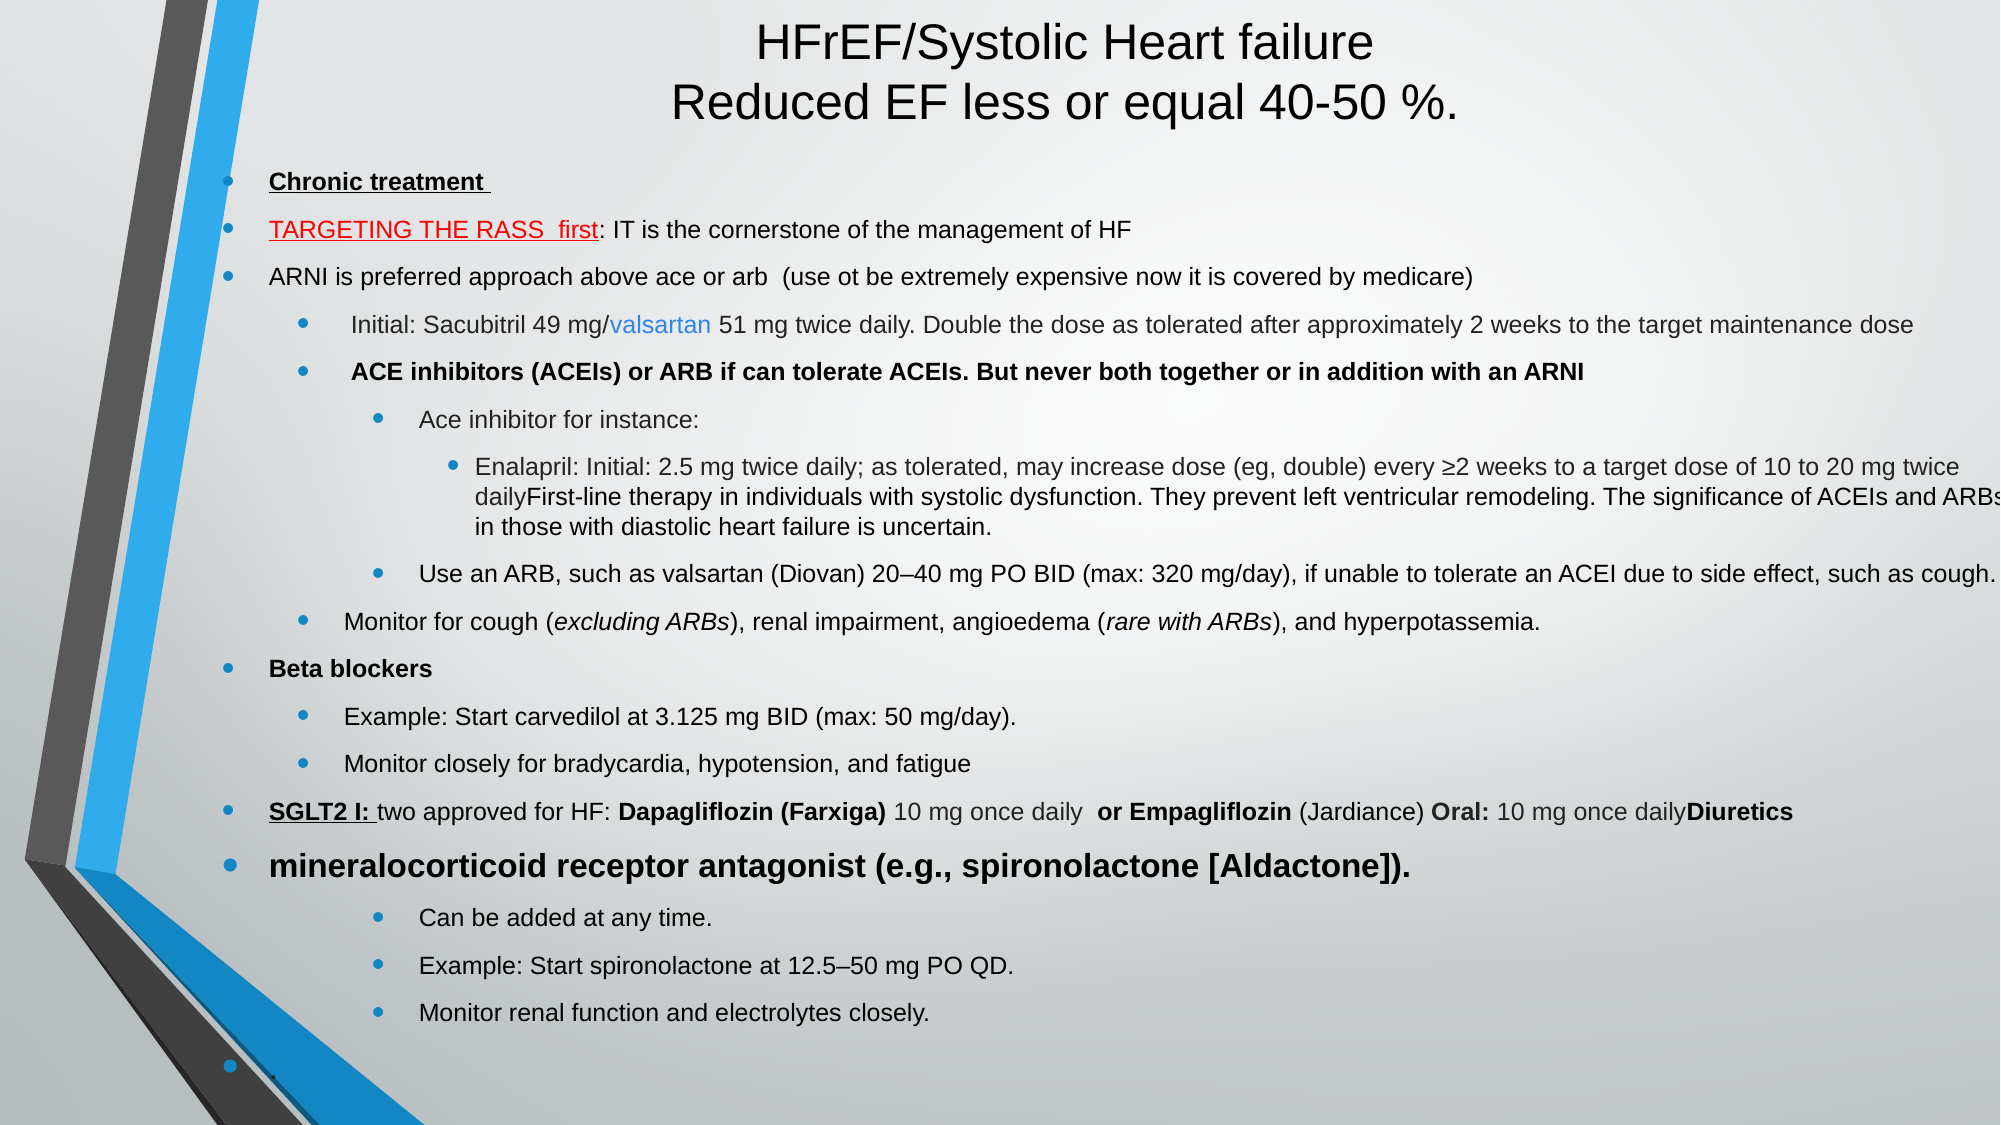

# HFrEF/Systolic Heart failure Reduced EF less or equal 40-50 %.
Chronic treatment
TARGETING THE RASS  first: IT is the cornerstone of the management of HF
ARNI is preferred approach above ace or arb  (use ot be extremely expensive now it is covered by medicare)
 Initial: Sacubitril 49 mg/valsartan 51 mg twice daily. Double the dose as tolerated after approximately 2 weeks to the target maintenance dose
 ACE inhibitors (ACEIs) or ARB if can tolerate ACEIs. But never both together or in addition with an ARNI
Ace inhibitor for instance:
Enalapril: Initial: 2.5 mg twice daily; as tolerated, may increase dose (eg, double) every ≥2 weeks to a target dose of 10 to 20 mg twice dailyFirst-line therapy in individuals with systolic dysfunction. They prevent left ventricular remodeling. The significance of ACEIs and ARBs in those with diastolic heart failure is uncertain.
Use an ARB, such as valsartan (Diovan) 20–40 mg PO BID (max: 320 mg/day), if unable to tolerate an ACEI due to side effect, such as cough.
Monitor for cough (excluding ARBs), renal impairment, angioedema (rare with ARBs), and hyperpotassemia.
Beta blockers
Example: Start carvedilol at 3.125 mg BID (max: 50 mg/day).
Monitor closely for bradycardia, hypotension, and fatigue
SGLT2 I: two approved for HF: Dapagliflozin (Farxiga) 10 mg once daily  or Empagliflozin (Jardiance) Oral: 10 mg once dailyDiuretics
mineralocorticoid receptor antagonist (e.g., spironolactone [Aldactone]).
Can be added at any time.
Example: Start spironolactone at 12.5–50 mg PO QD.
Monitor renal function and electrolytes closely.
.